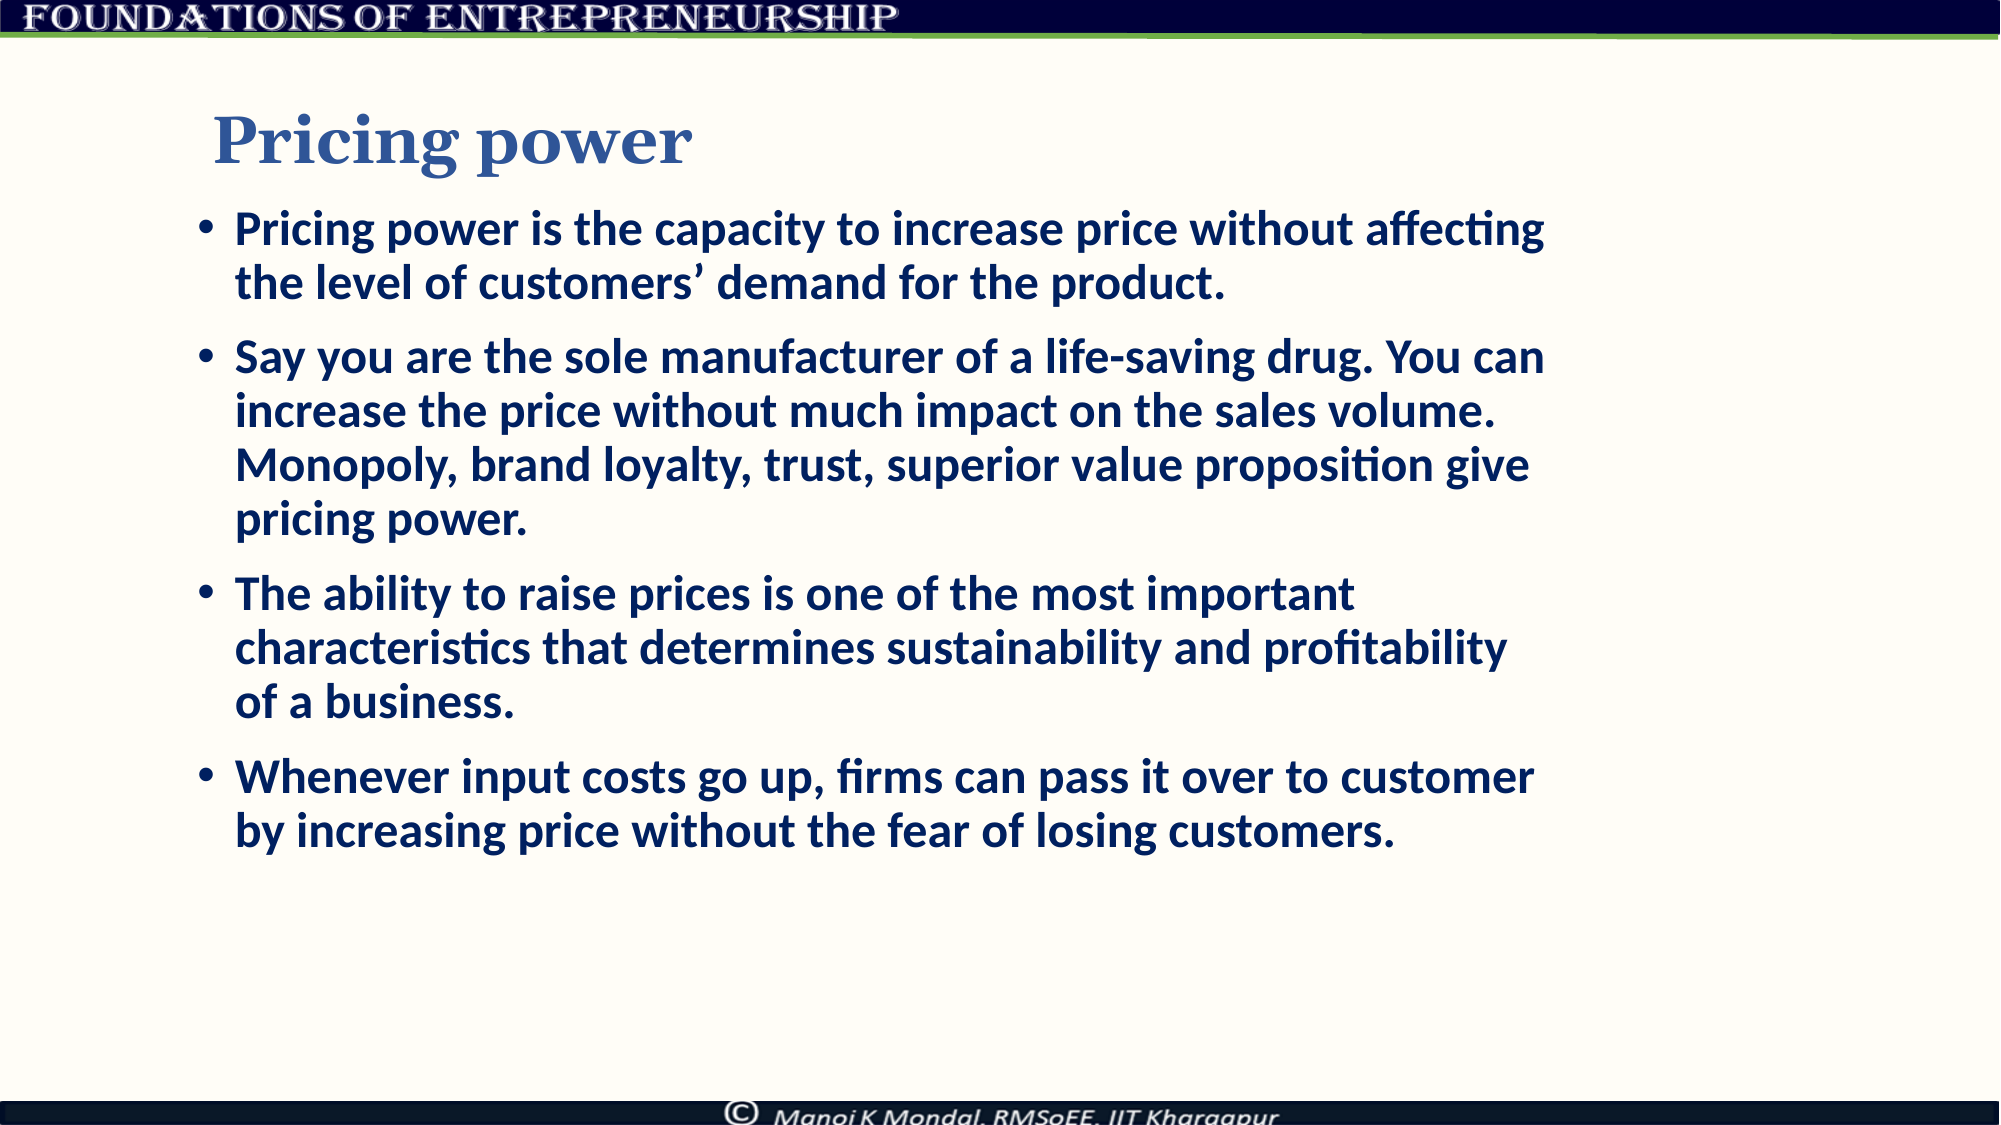

# Pricing power
Pricing power is the capacity to increase price without affecting the level of customers’ demand for the product.
Say you are the sole manufacturer of a life-saving drug. You can increase the price without much impact on the sales volume. Monopoly, brand loyalty, trust, superior value proposition give pricing power.
The ability to raise prices is one of the most important characteristics that determines sustainability and profitability of a business.
Whenever input costs go up, firms can pass it over to customer by increasing price without the fear of losing customers.